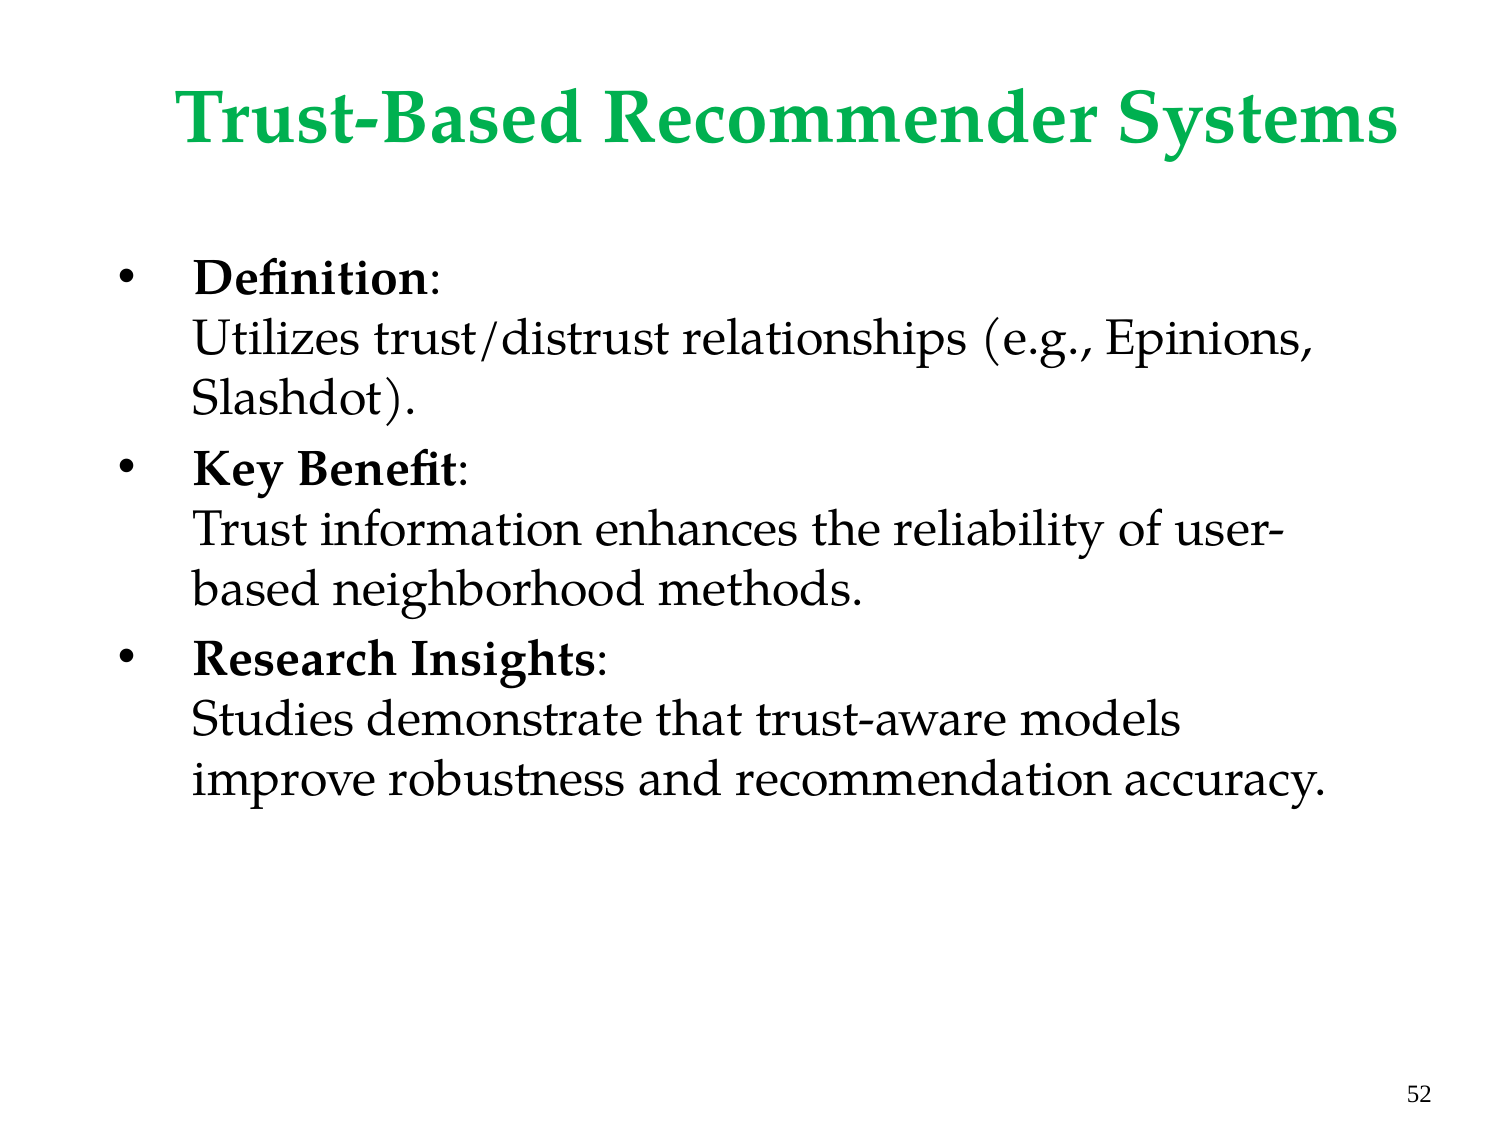

# Trust-Based Recommender Systems
Definition:
Utilizes trust/distrust relationships (e.g., Epinions, Slashdot).
Key Benefit:
Trust information enhances the reliability of user-based neighborhood methods.
Research Insights:
Studies demonstrate that trust-aware models improve robustness and recommendation accuracy.

52